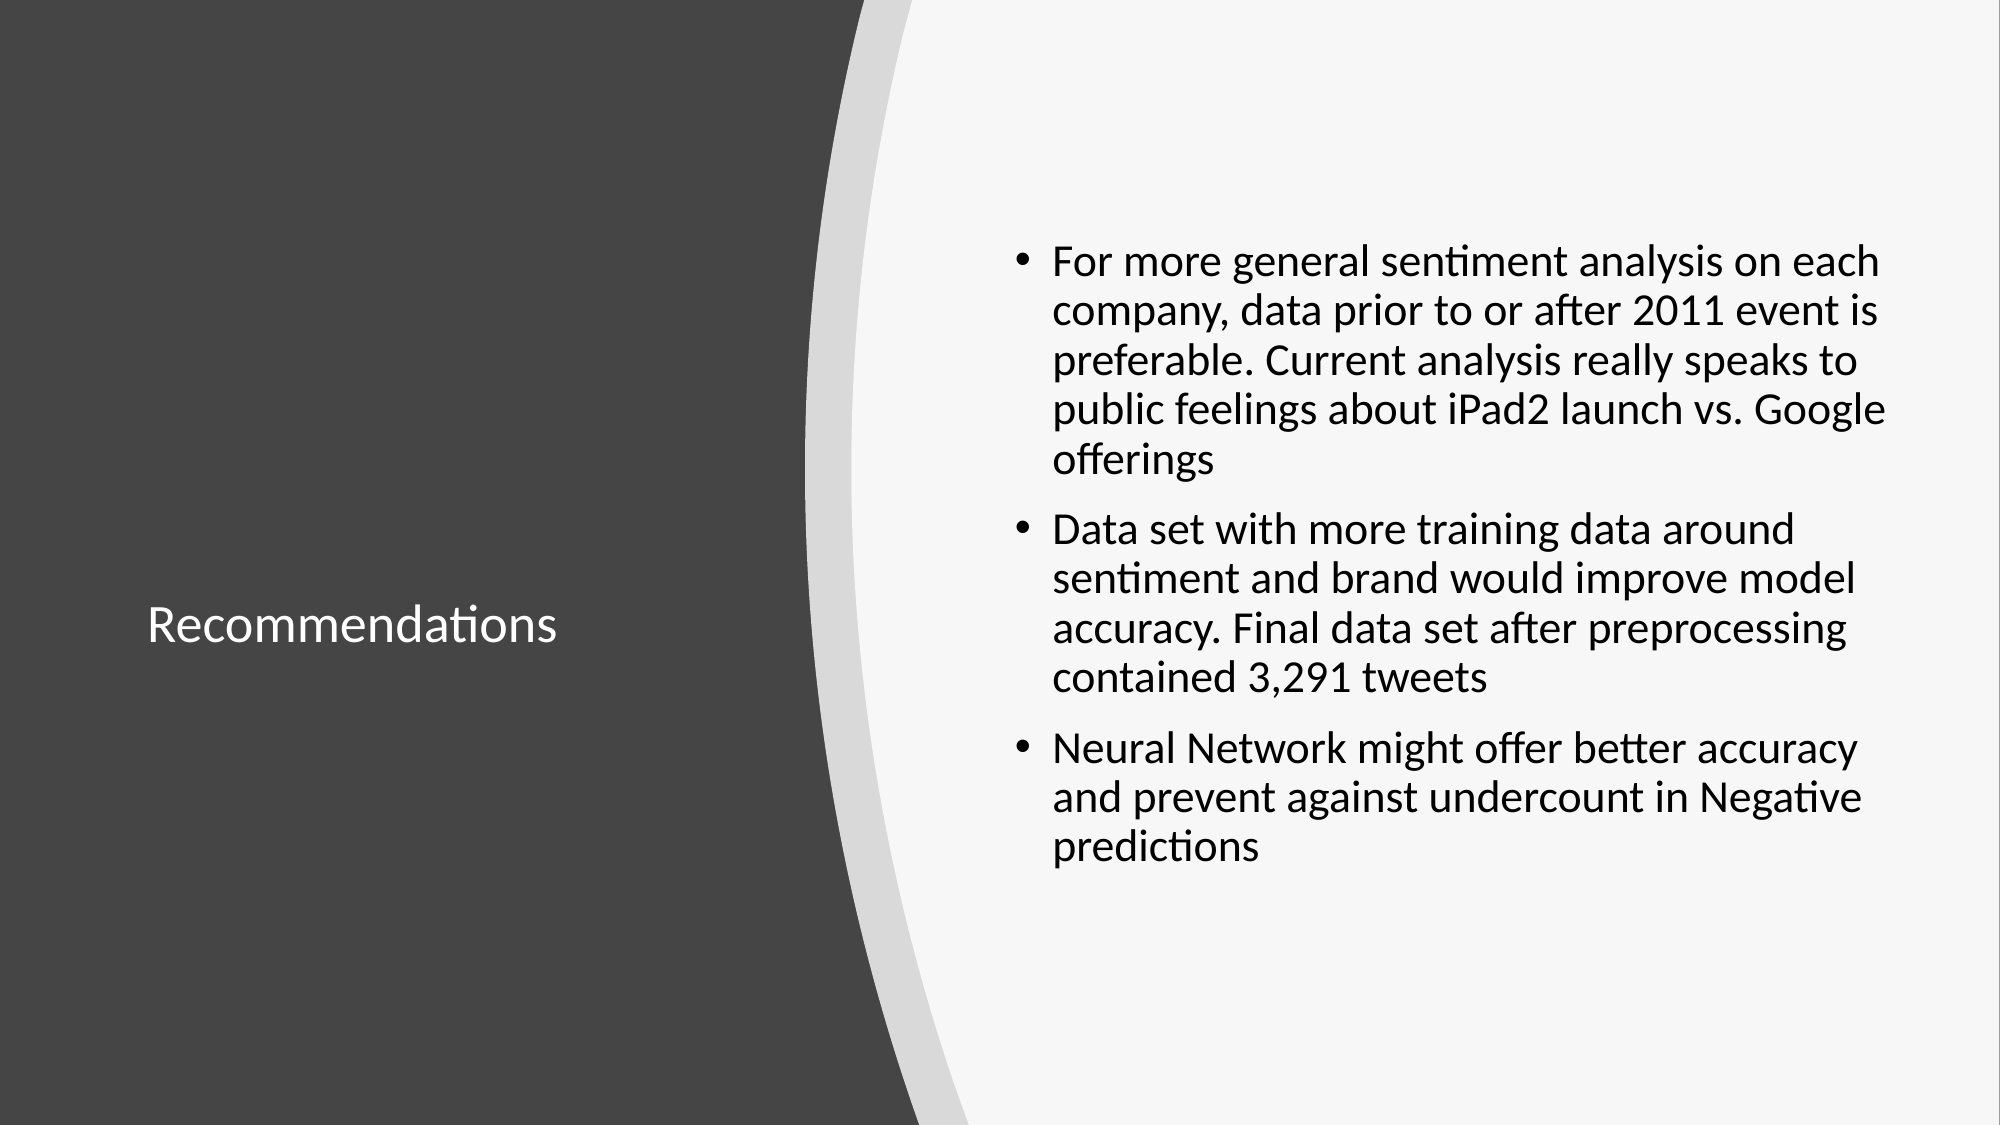

For more general sentiment analysis on each company, data prior to or after 2011 event is preferable. Current analysis really speaks to public feelings about iPad2 launch vs. Google offerings
Data set with more training data around sentiment and brand would improve model accuracy. Final data set after preprocessing contained 3,291 tweets
Neural Network might offer better accuracy and prevent against undercount in Negative predictions

# Recommendations